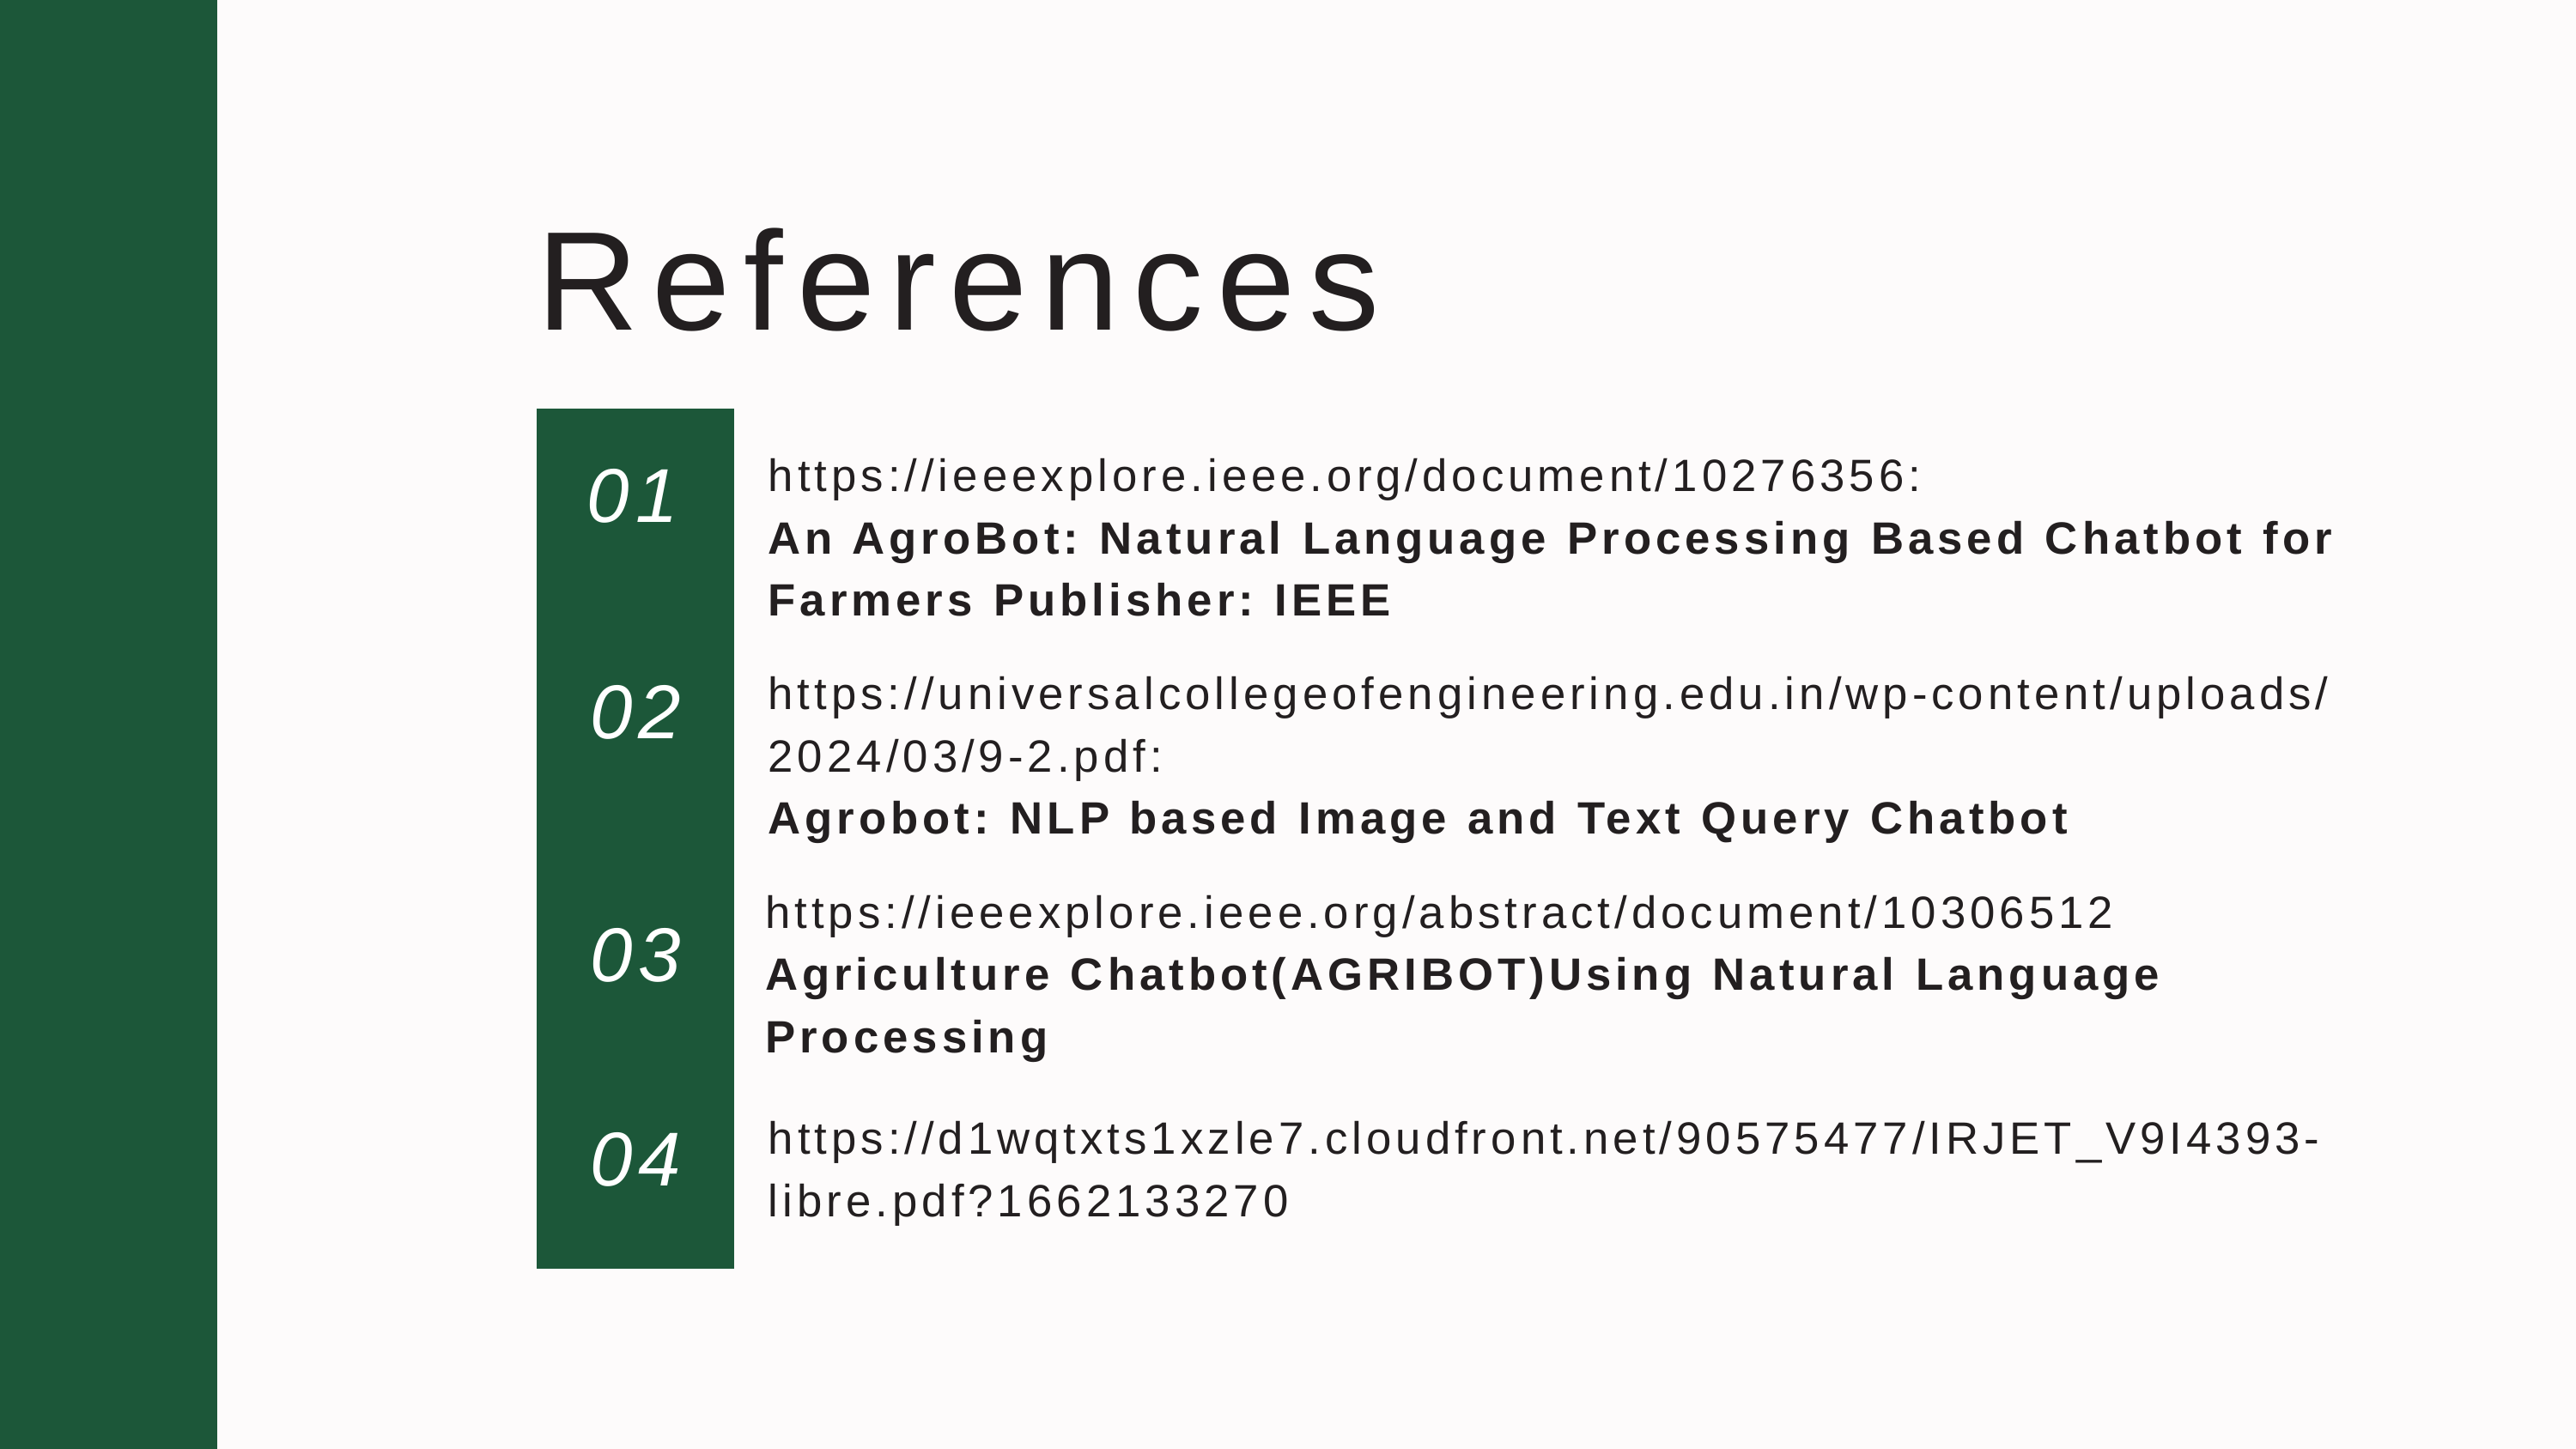

References

https://ieeexplore.ieee.org/document/10276356:
An AgroBot: Natural Language Processing Based Chatbot for Farmers Publisher: IEEE
01
https://universalcollegeofengineering.edu.in/wp-content/uploads/2024/03/9-2.pdf:
Agrobot: NLP based Image and Text Query Chatbot
02
https://ieeexplore.ieee.org/abstract/document/10306512
Agriculture Chatbot(AGRIBOT)Using Natural Language Processing
03
https://d1wqtxts1xzle7.cloudfront.net/90575477/IRJET_V9I4393-libre.pdf?1662133270
04